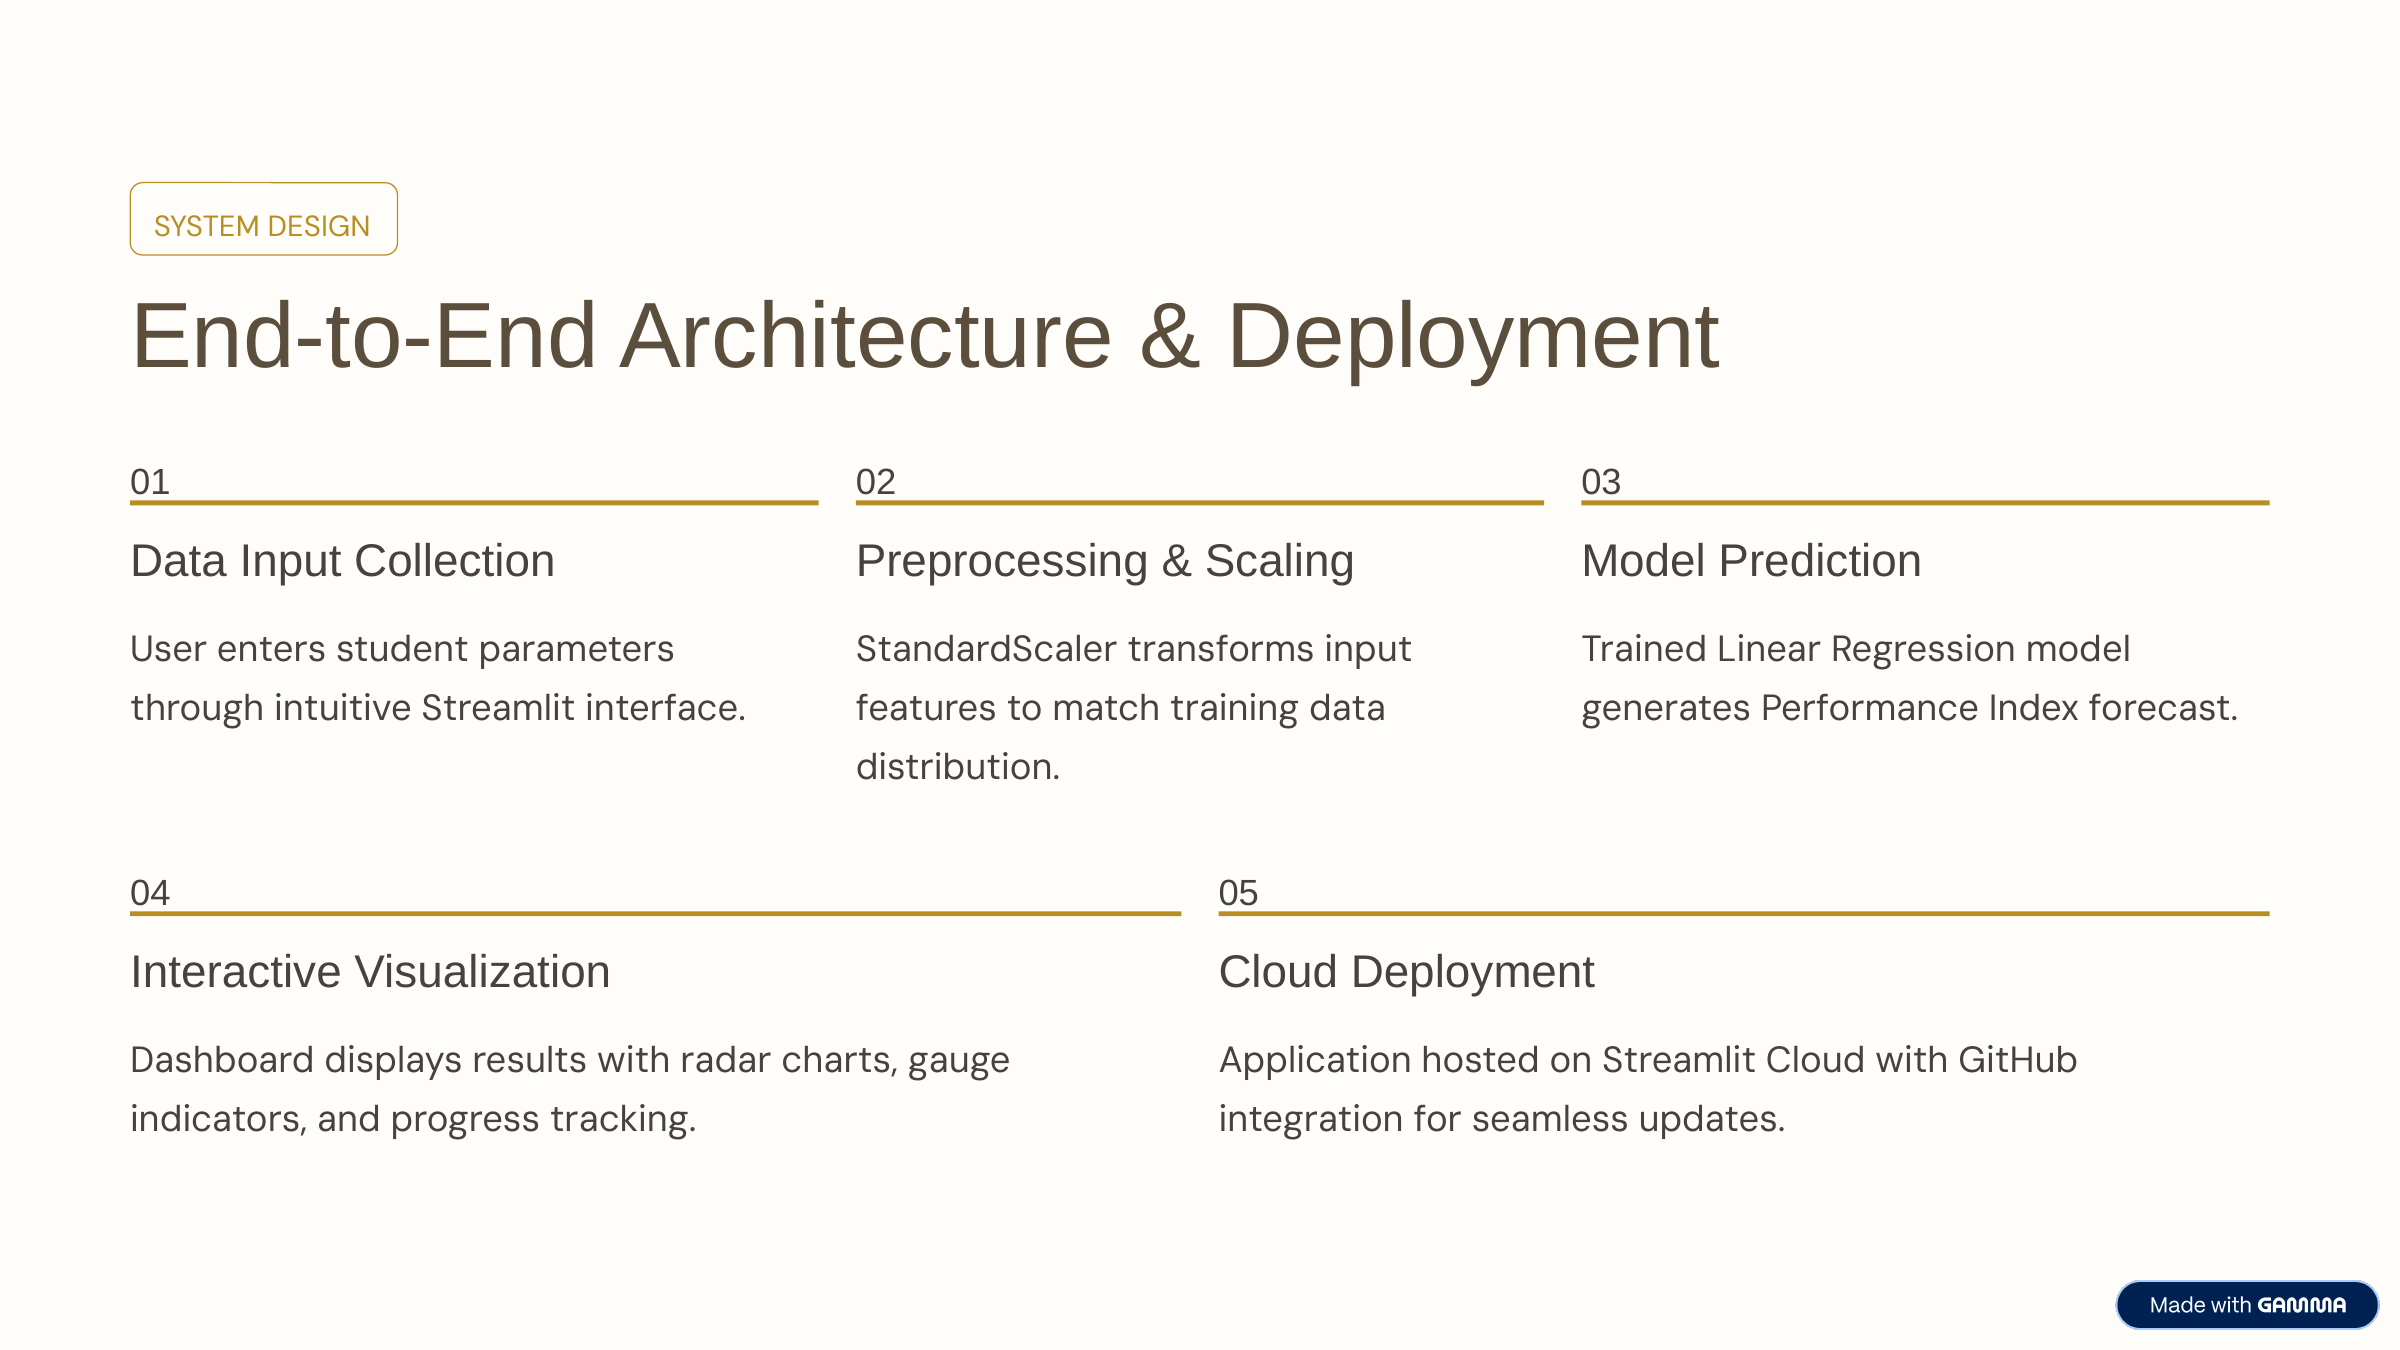

SYSTEM DESIGN
End-to-End Architecture & Deployment
01
02
03

Data Input Collection
Preprocessing & Scaling
Model Prediction
User enters student parameters through intuitive Streamlit interface.
StandardScaler transforms input features to match training data distribution.
Trained Linear Regression model generates Performance Index forecast.
04
05

Interactive Visualization
Cloud Deployment
Dashboard displays results with radar charts, gauge indicators, and progress tracking.
Application hosted on Streamlit Cloud with GitHub integration for seamless updates.